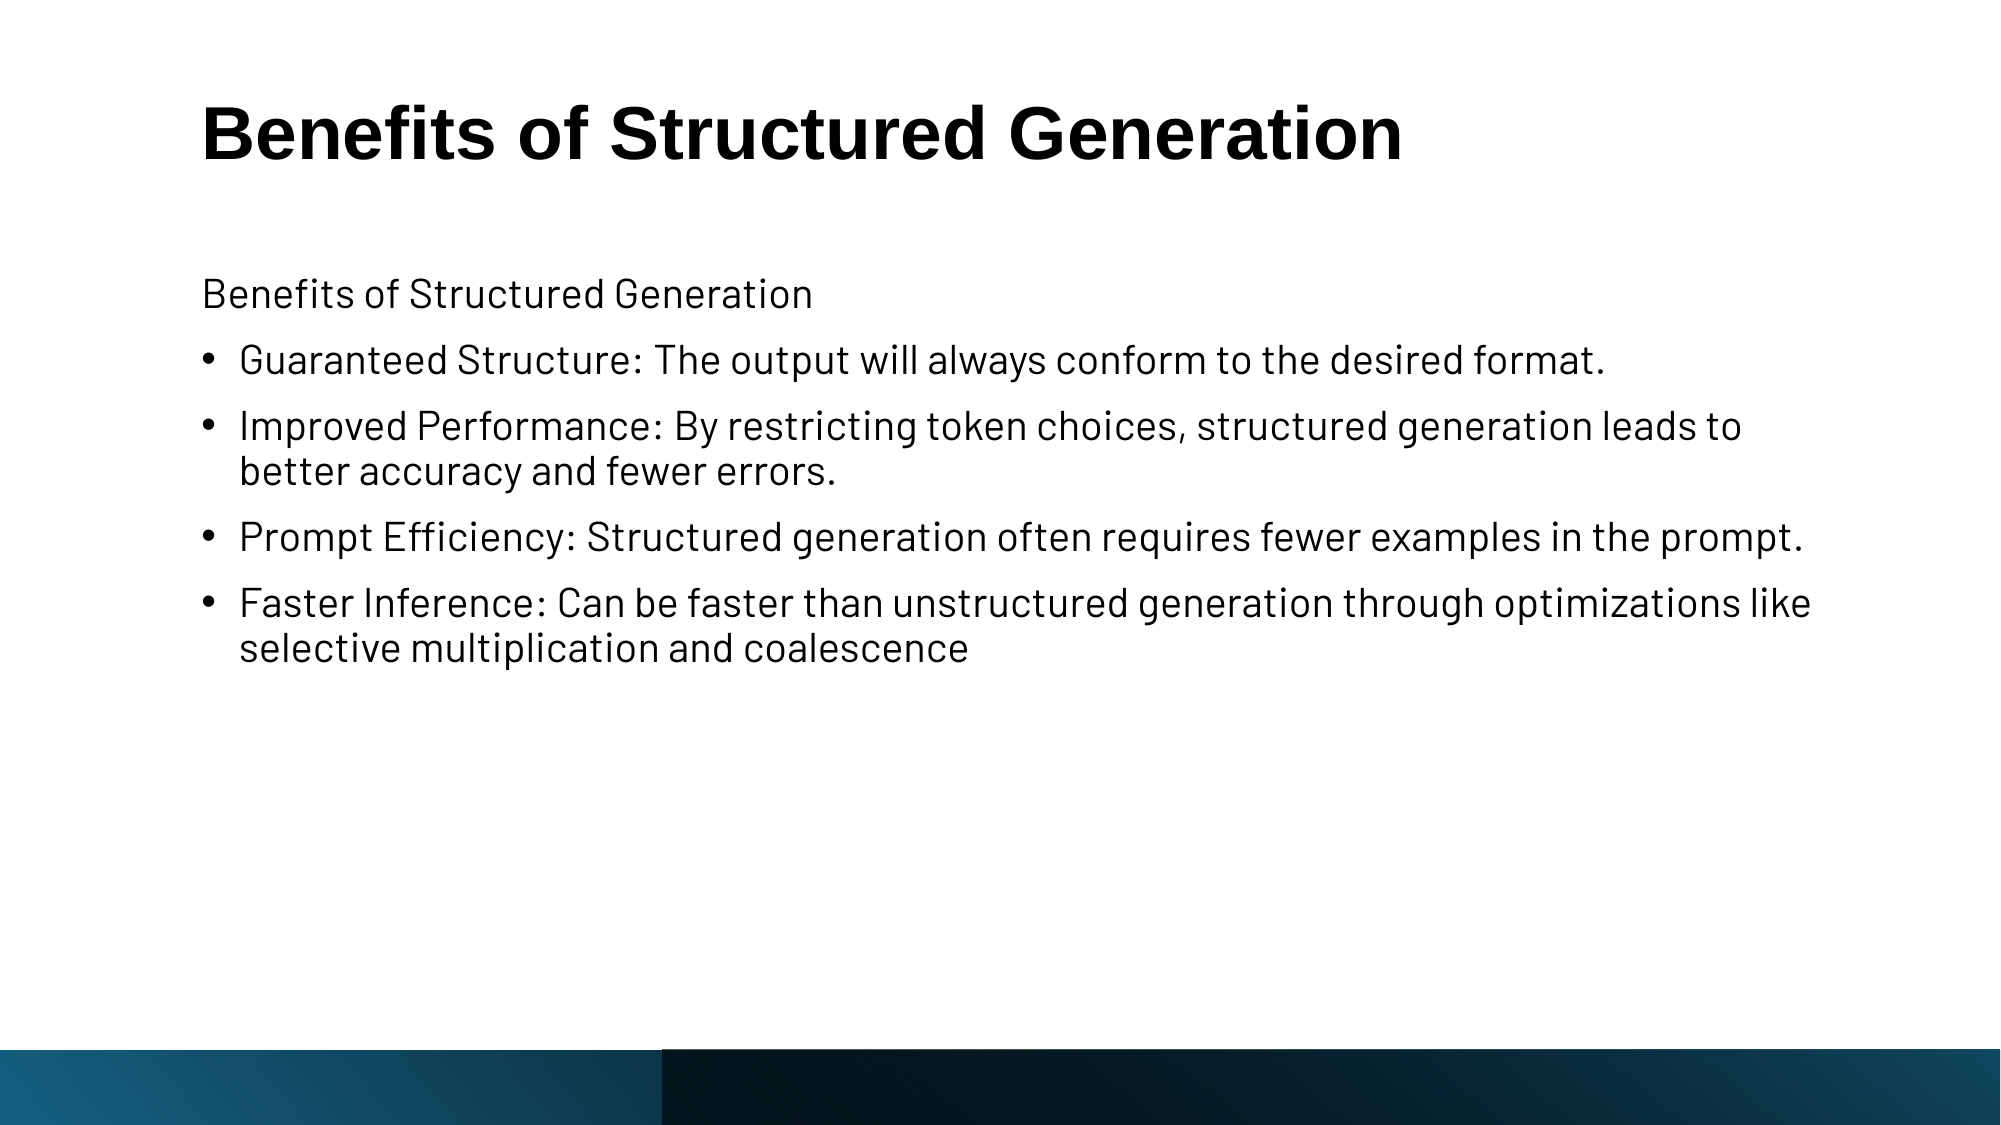

# Benefits of Structured Generation
Benefits of Structured Generation
Guaranteed Structure: The output will always conform to the desired format.
Improved Performance: By restricting token choices, structured generation leads to better accuracy and fewer errors.
Prompt Efficiency: Structured generation often requires fewer examples in the prompt.
Faster Inference: Can be faster than unstructured generation through optimizations like selective multiplication and coalescence